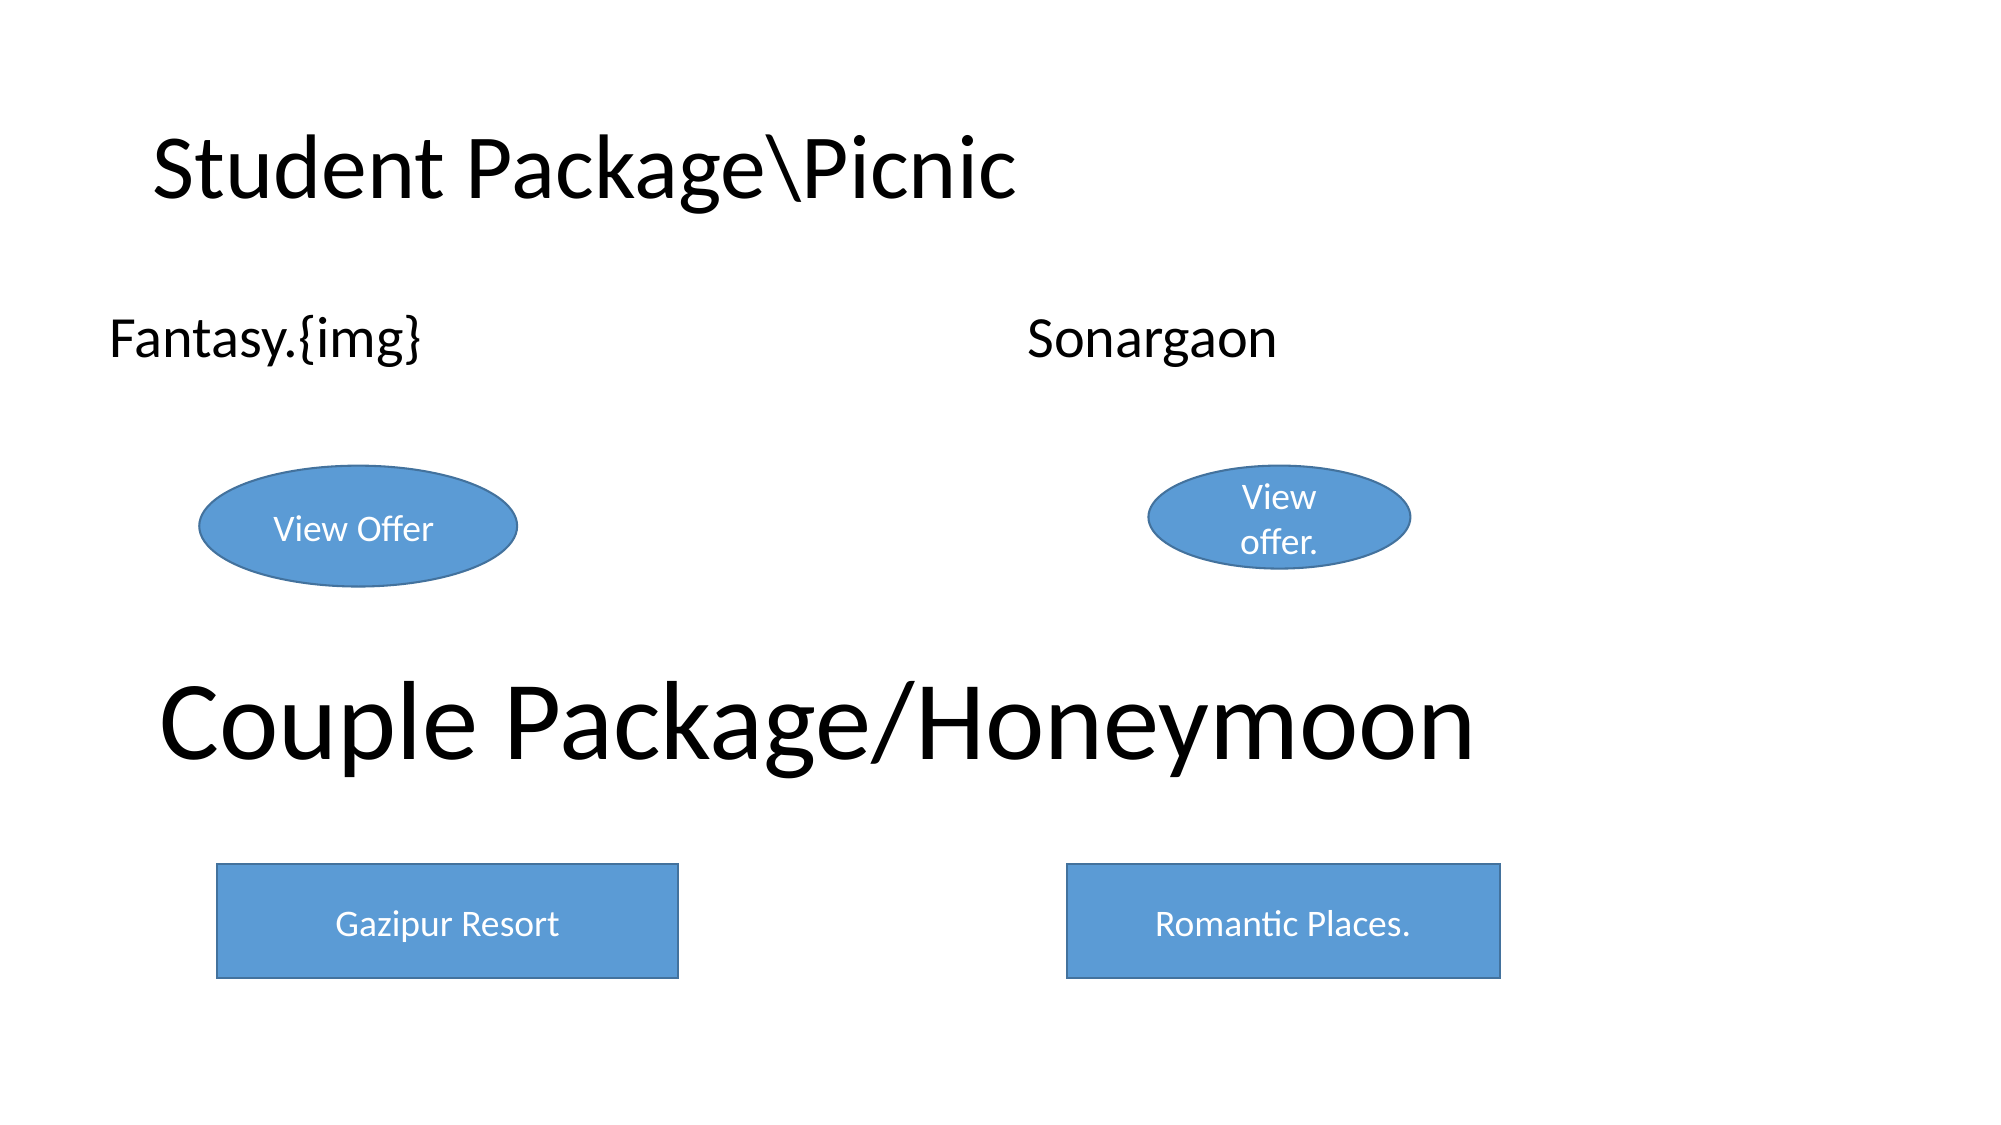

# Student Package\Picnic
Fantasy.{img}

Sonargaon
View Offer
View offer.
Couple Package/Honeymoon
Gazipur Resort
Romantic Places.